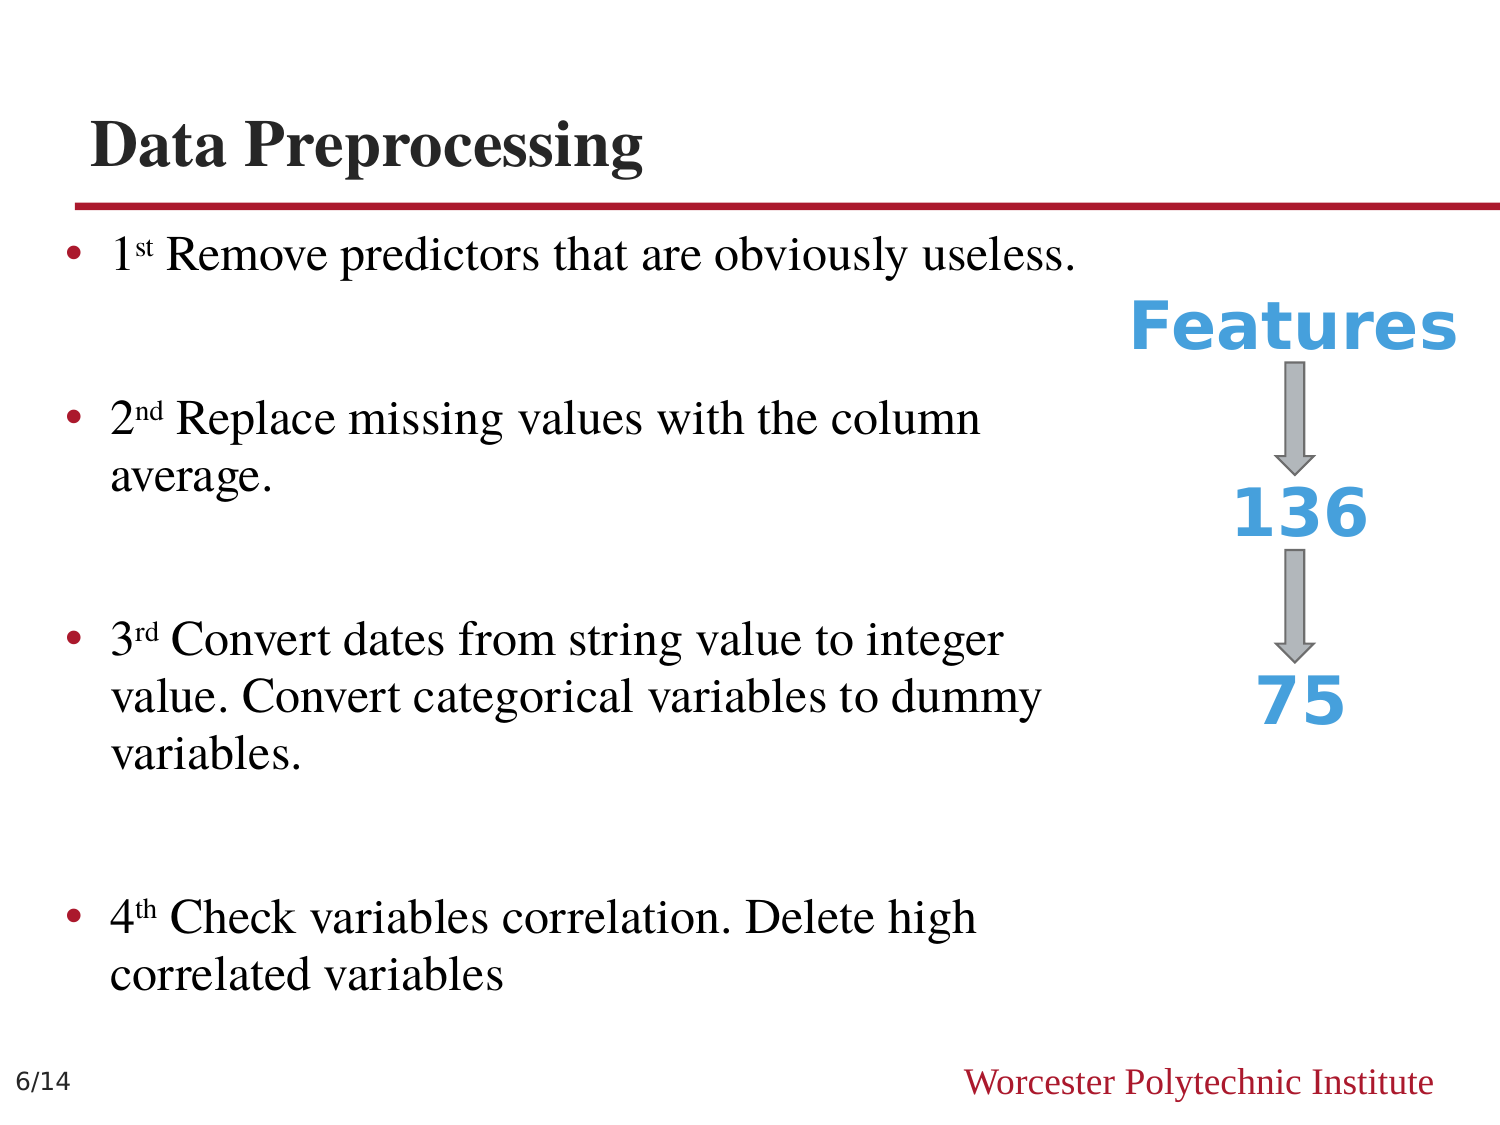

# Data Preprocessing
1st Remove predictors that are obviously useless.

2nd Replace missing values with the column average.

3rd Convert dates from string value to integer value. Convert categorical variables to dummy variables.

4th Check variables correlation. Delete high correlated variables
Features

136

75
6/14